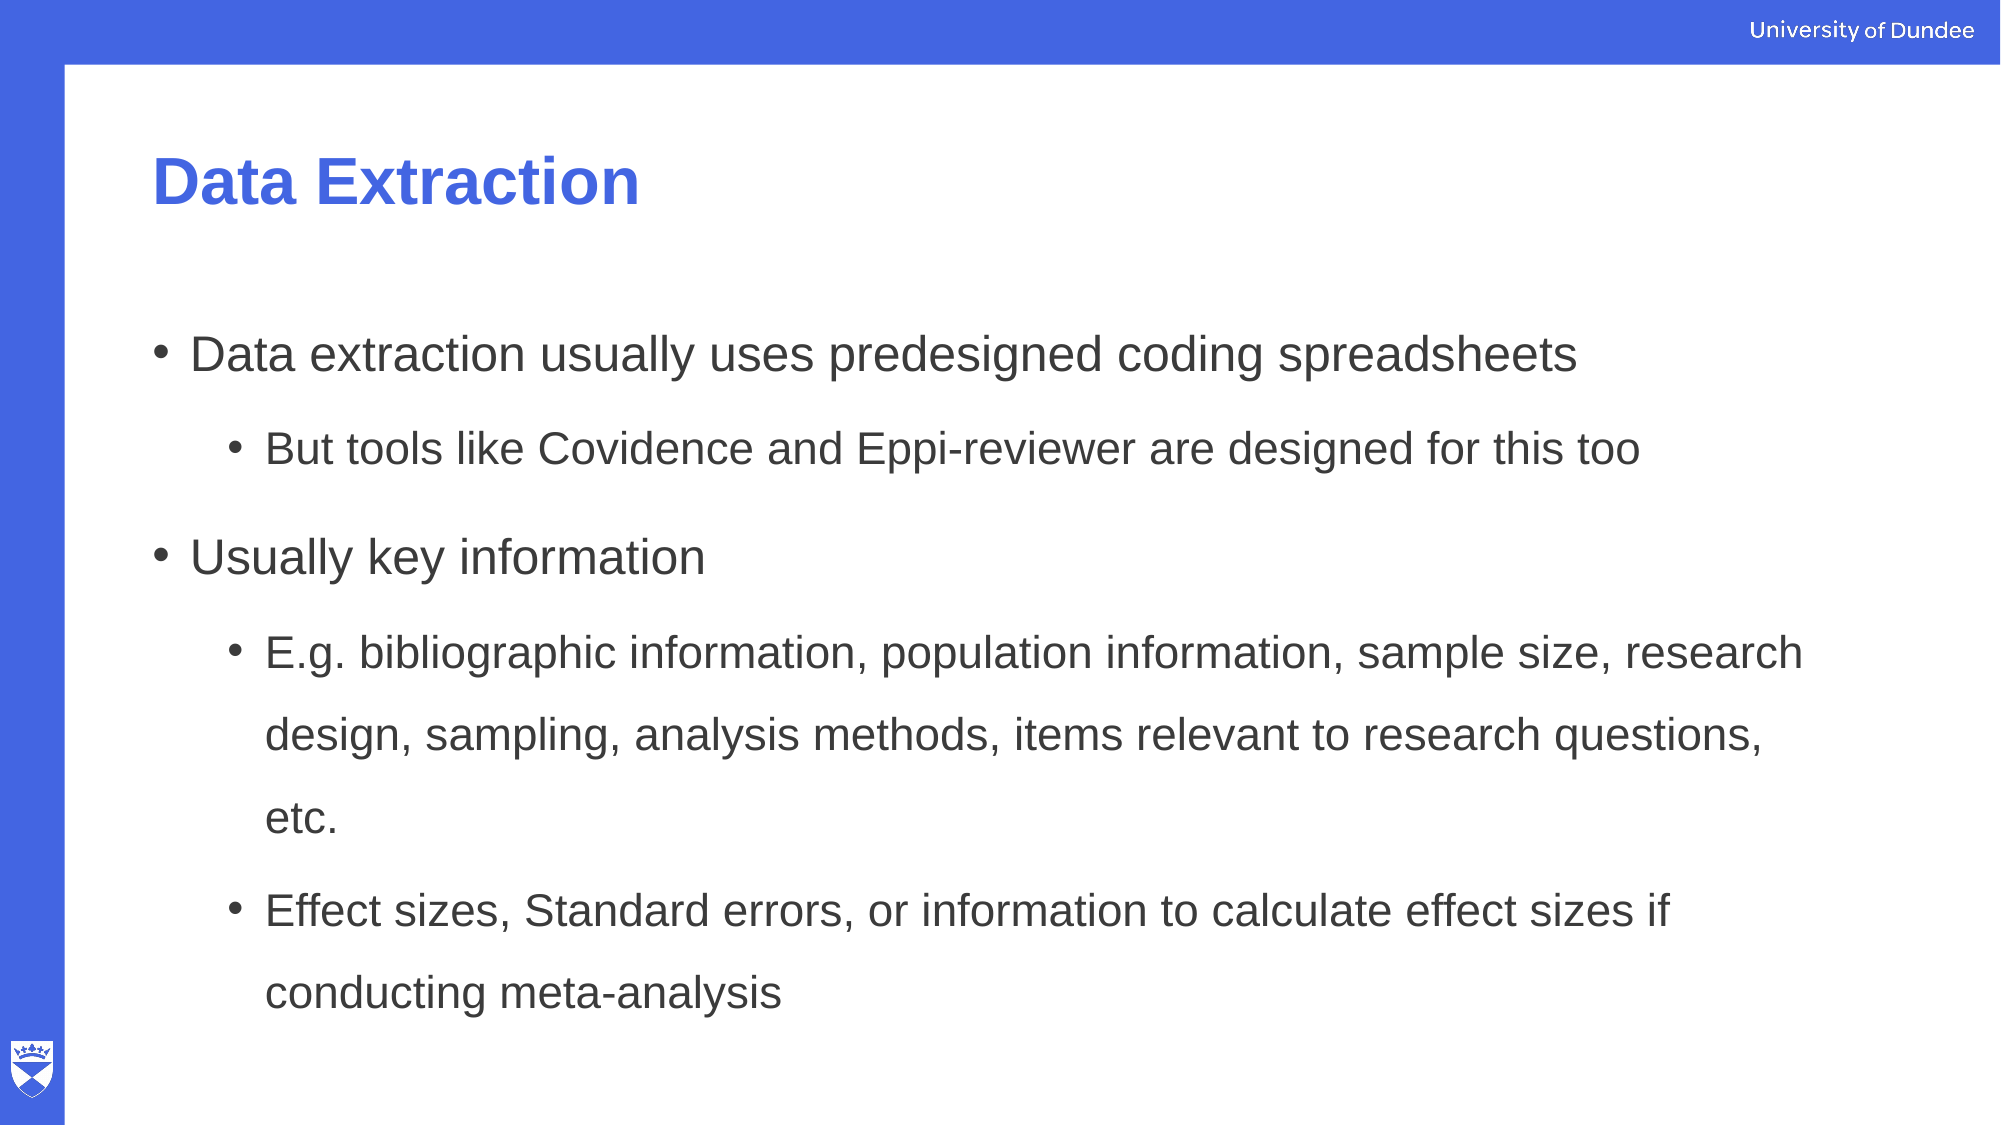

# Data Extraction
Data extraction usually uses predesigned coding spreadsheets
But tools like Covidence and Eppi-reviewer are designed for this too
Usually key information
E.g. bibliographic information, population information, sample size, research design, sampling, analysis methods, items relevant to research questions, etc.
Effect sizes, Standard errors, or information to calculate effect sizes if conducting meta-analysis